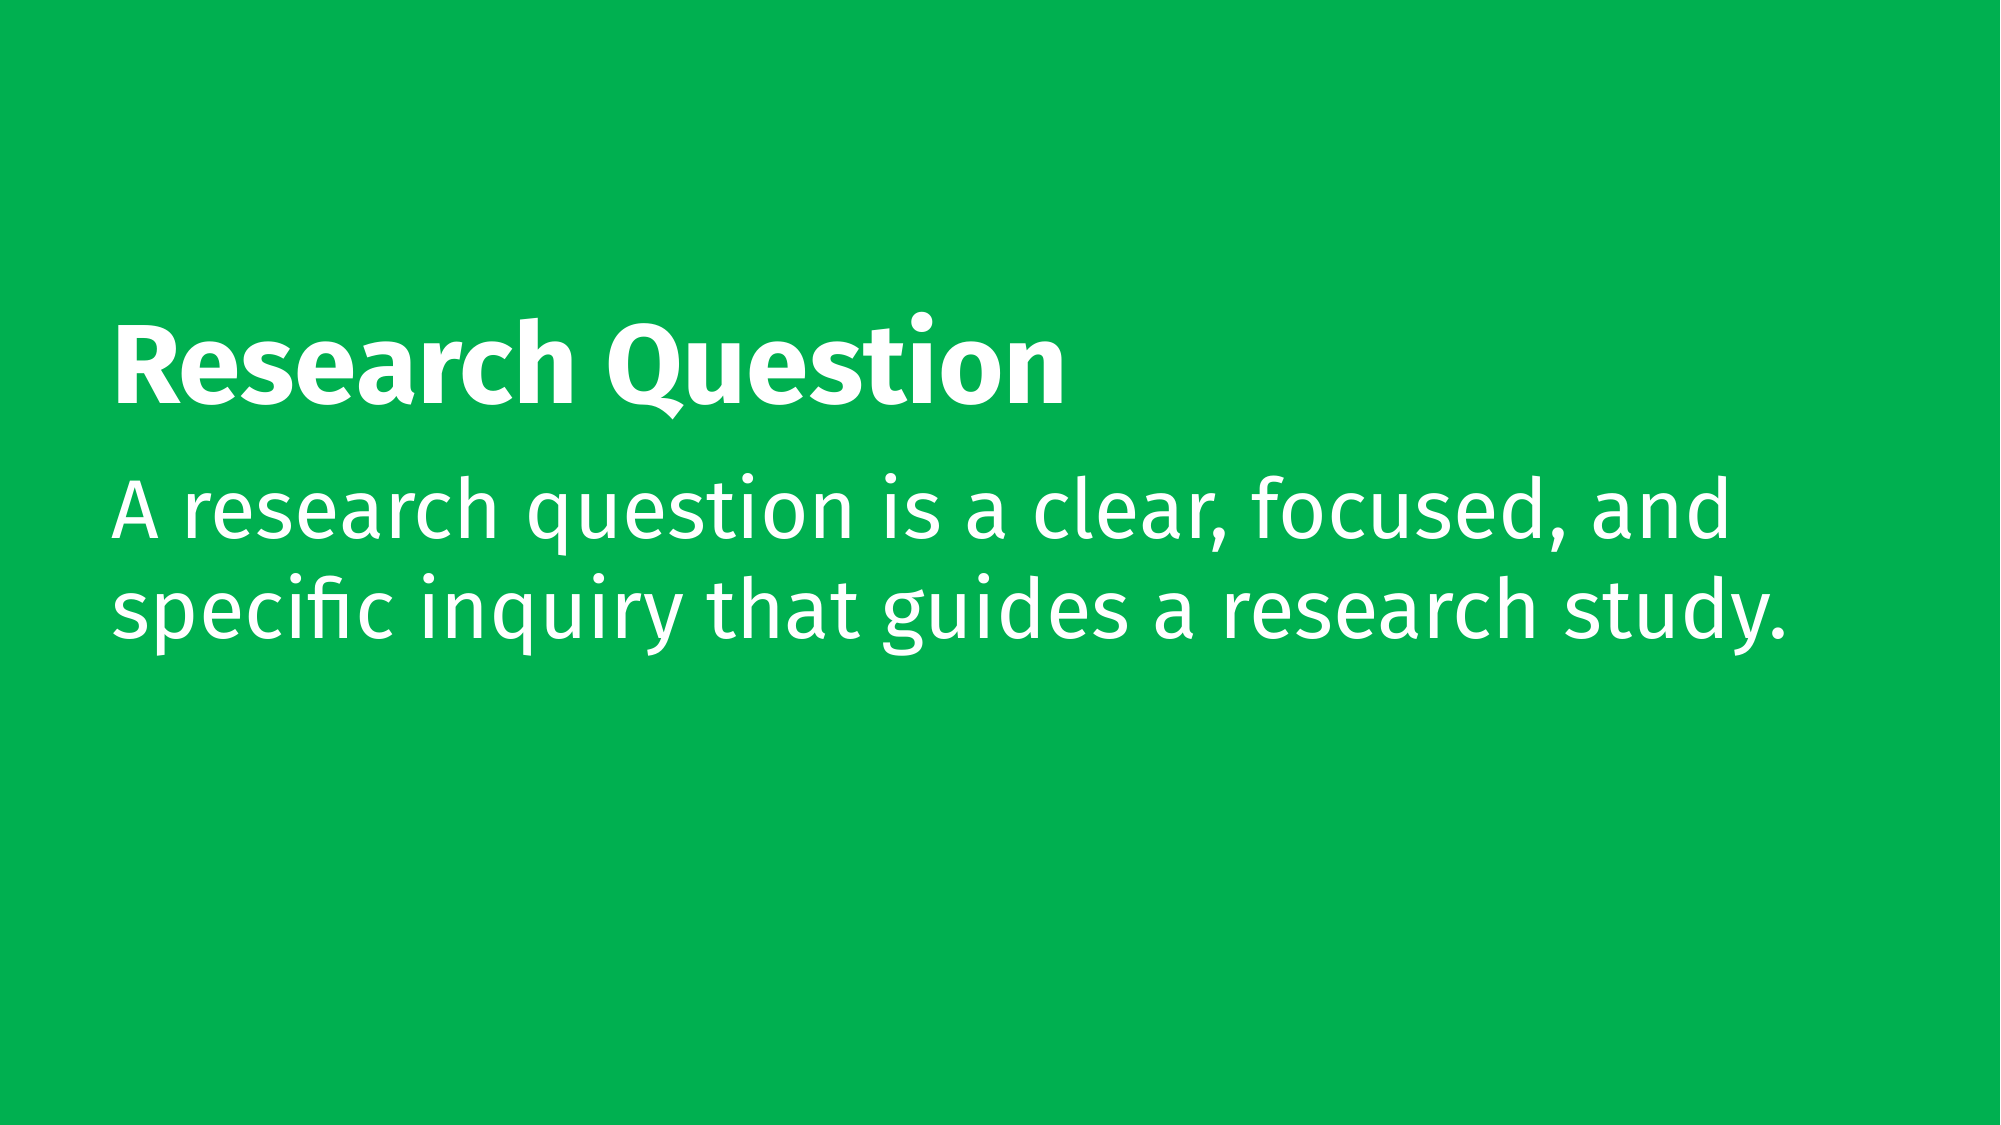

Research Question
A research question is a clear, focused, and specific inquiry that guides a research study.